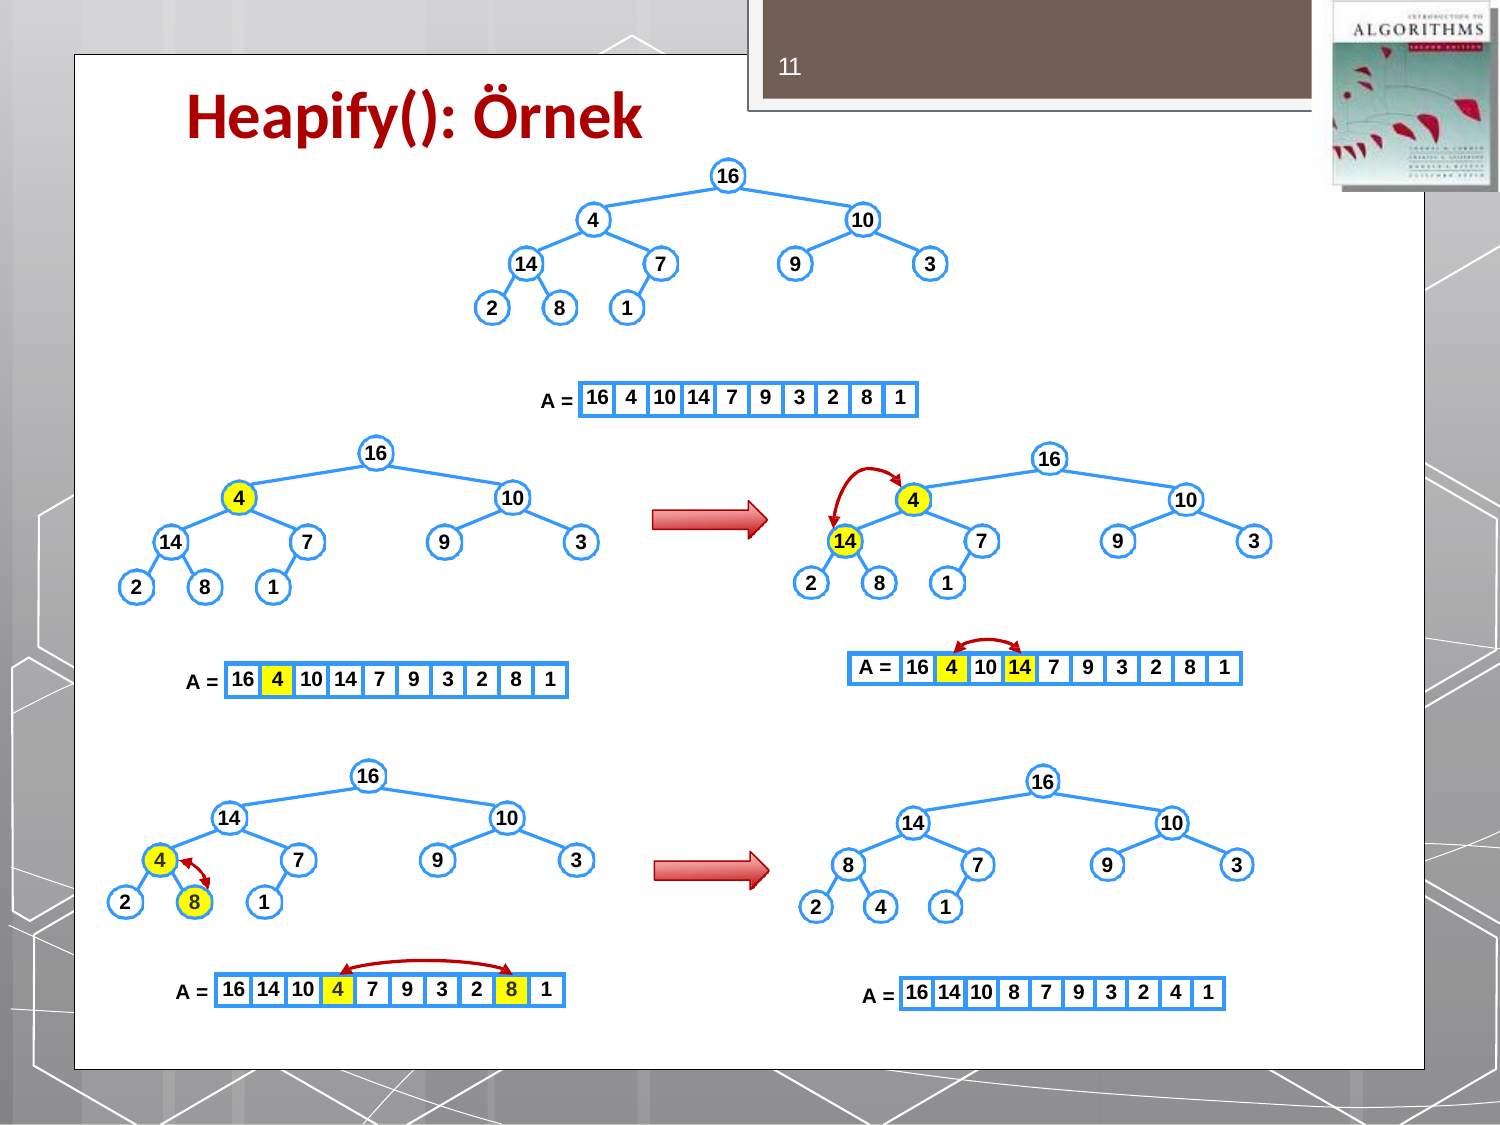

11
# Heapify(): Örnek
16

4
10

14
7
9
3

2
8
1
| 16 | 4 | 10 | 14 | 7 | 9 | 3 | 2 | 8 | 1 |
| --- | --- | --- | --- | --- | --- | --- | --- | --- | --- |
A =
16

16

4
10

4
10

14
7
9
3
14
7
9
3

2
8
1

2
8
1

| A = | 16 | 4 | 10 | 14 | 7 | 9 | 3 | 2 | 8 | 1 |
| --- | --- | --- | --- | --- | --- | --- | --- | --- | --- | --- |
| 16 | 4 | 10 | 14 | 7 | 9 | 3 | 2 | 8 | 1 |
| --- | --- | --- | --- | --- | --- | --- | --- | --- | --- |
A =
16

16

14
10

14
10

4
7
9
3

8
7
9
3

2
8
1

2
4
1
| 16 | 14 | 10 | 4 | 7 | 9 | 3 | 2 | 8 | 1 |
| --- | --- | --- | --- | --- | --- | --- | --- | --- | --- |
A =
| 16 | 14 | 10 | 8 | 7 | 9 | 3 | 2 | 4 | 1 |
| --- | --- | --- | --- | --- | --- | --- | --- | --- | --- |
A =